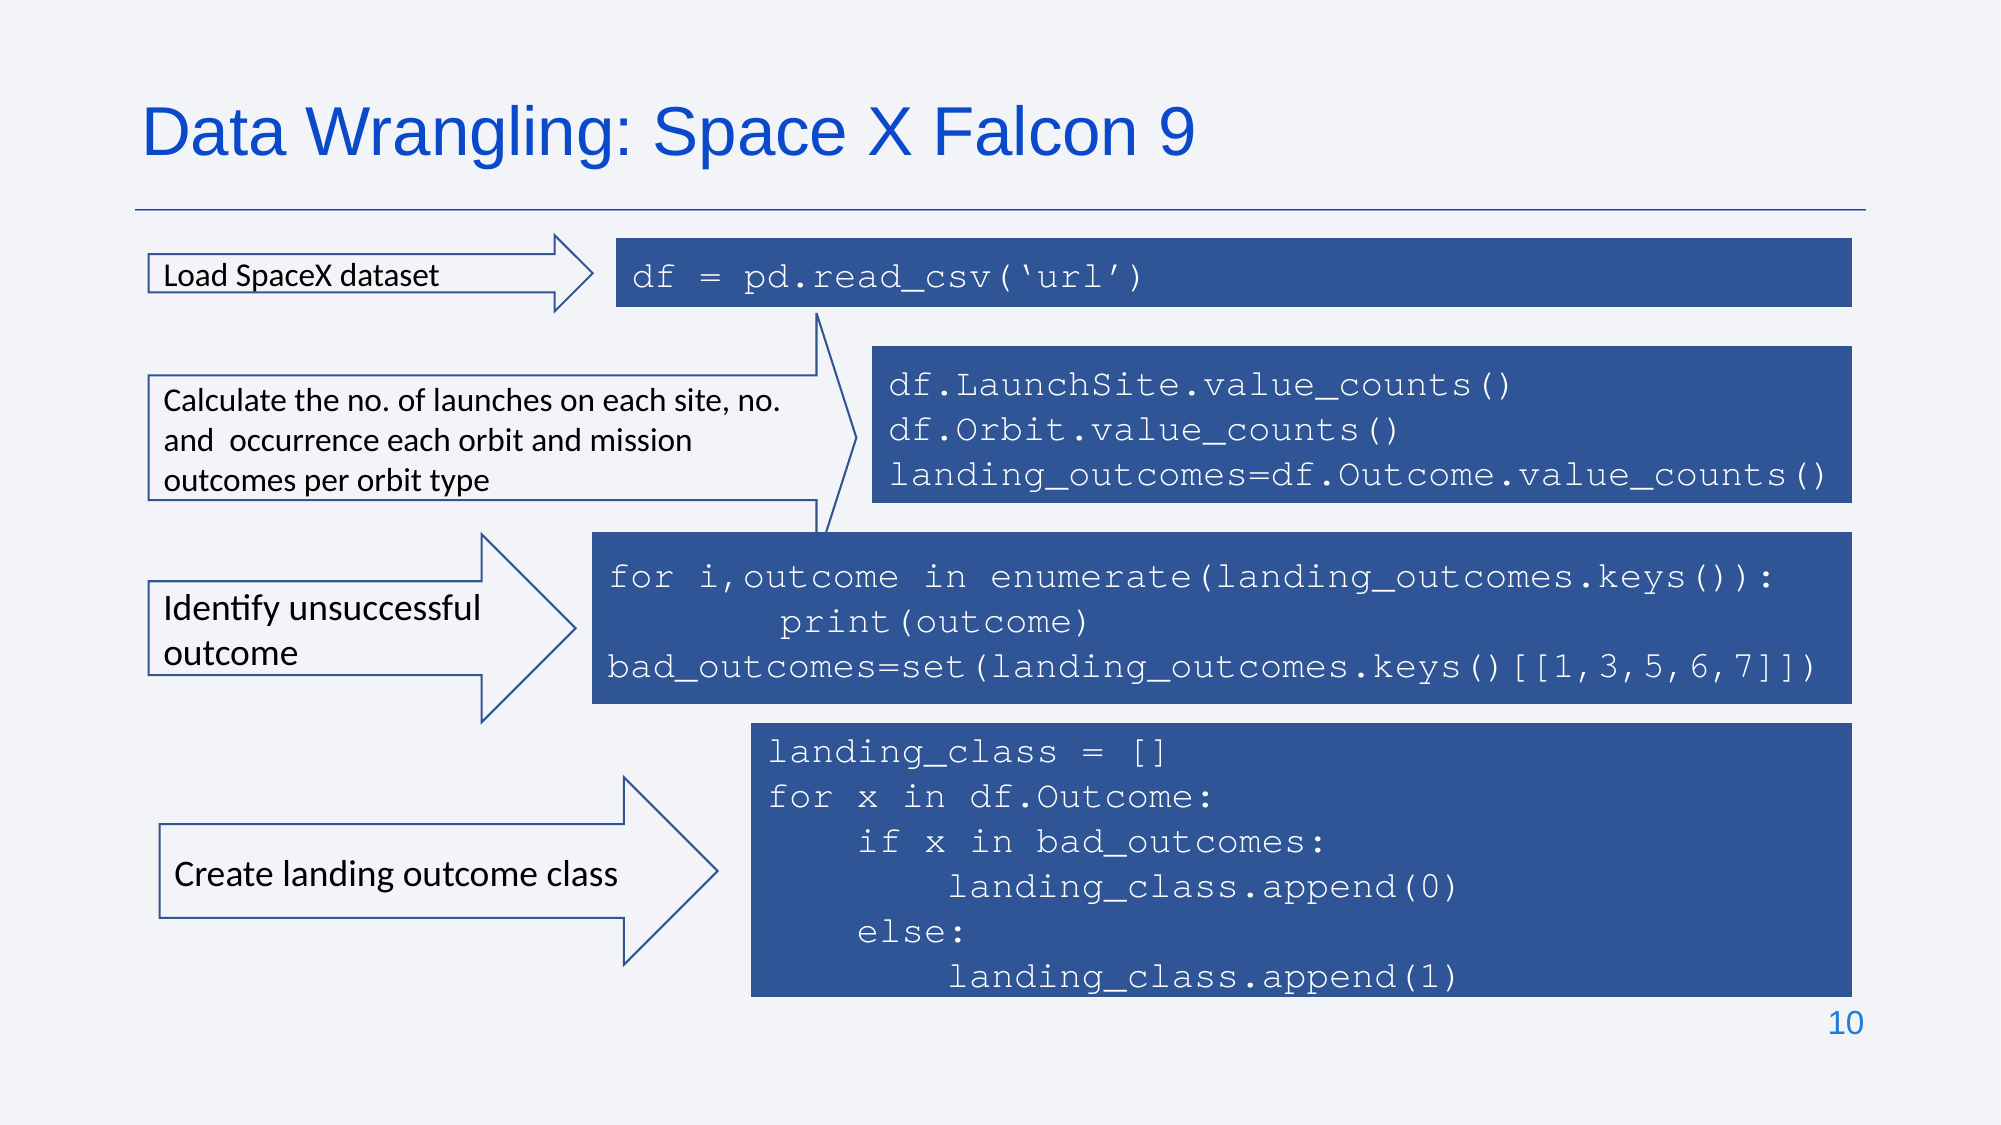

Data Wrangling: Space X Falcon 9
Load SpaceX dataset
df = pd.read_csv(‘url’)
Calculate the no. of launches on each site, no. and  occurrence each orbit and mission outcomes per orbit type
df.LaunchSite.value_counts()
df.Orbit.value_counts()
landing_outcomes=df.Outcome.value_counts()
for i,outcome in enumerate(landing_outcomes.keys()):
	 print(outcome)
bad_outcomes=set(landing_outcomes.keys()[[1,3,5,6,7]])
Create landing outcome class
Identify unsuccessful outcome
landing_class = []
for x in df.Outcome:
    if x in bad_outcomes:
        landing_class.append(0)
    else:
        landing_class.append(1)
10